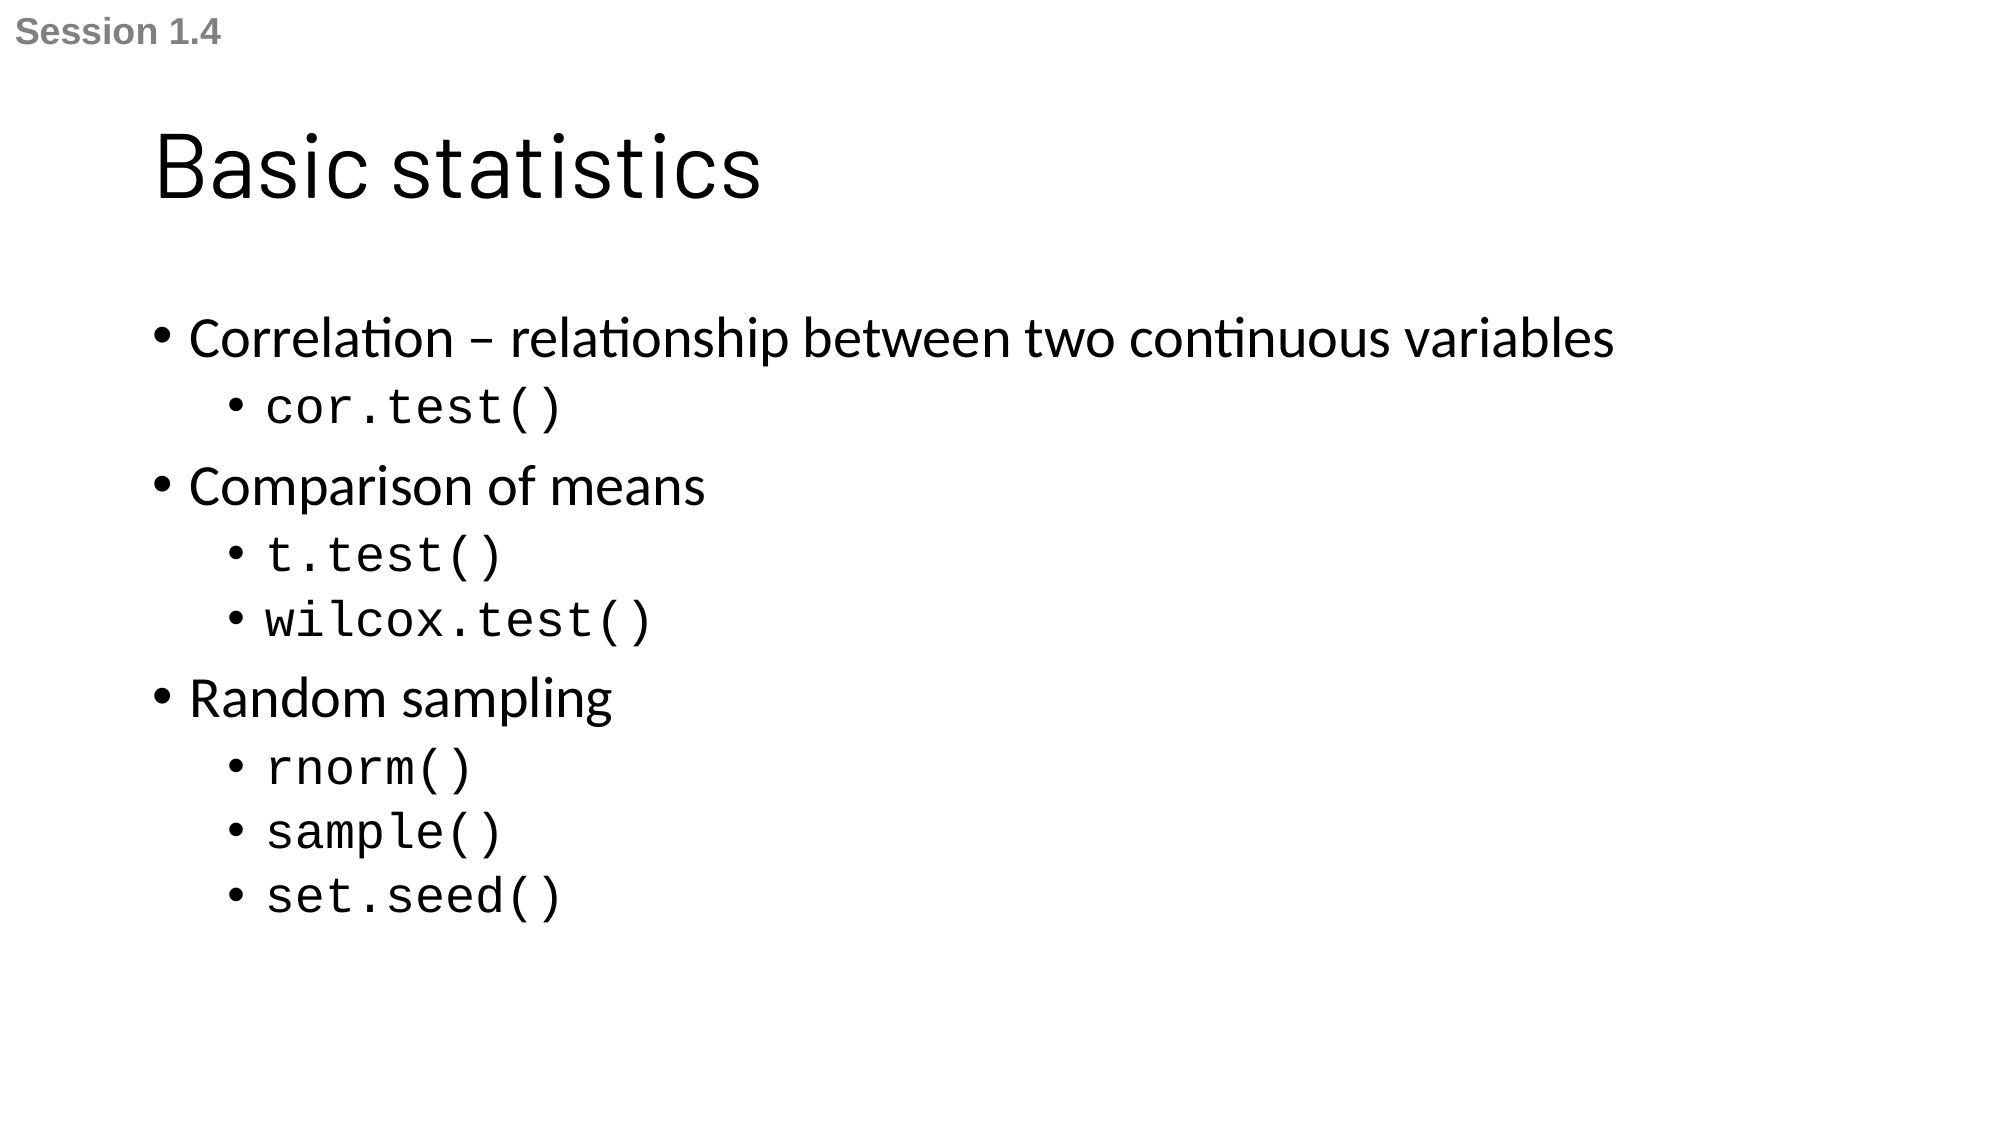

Session 1.4
# Basic statistics
Correlation – relationship between two continuous variables
cor.test()
Comparison of means
t.test()
wilcox.test()
Random sampling
rnorm()
sample()
set.seed()